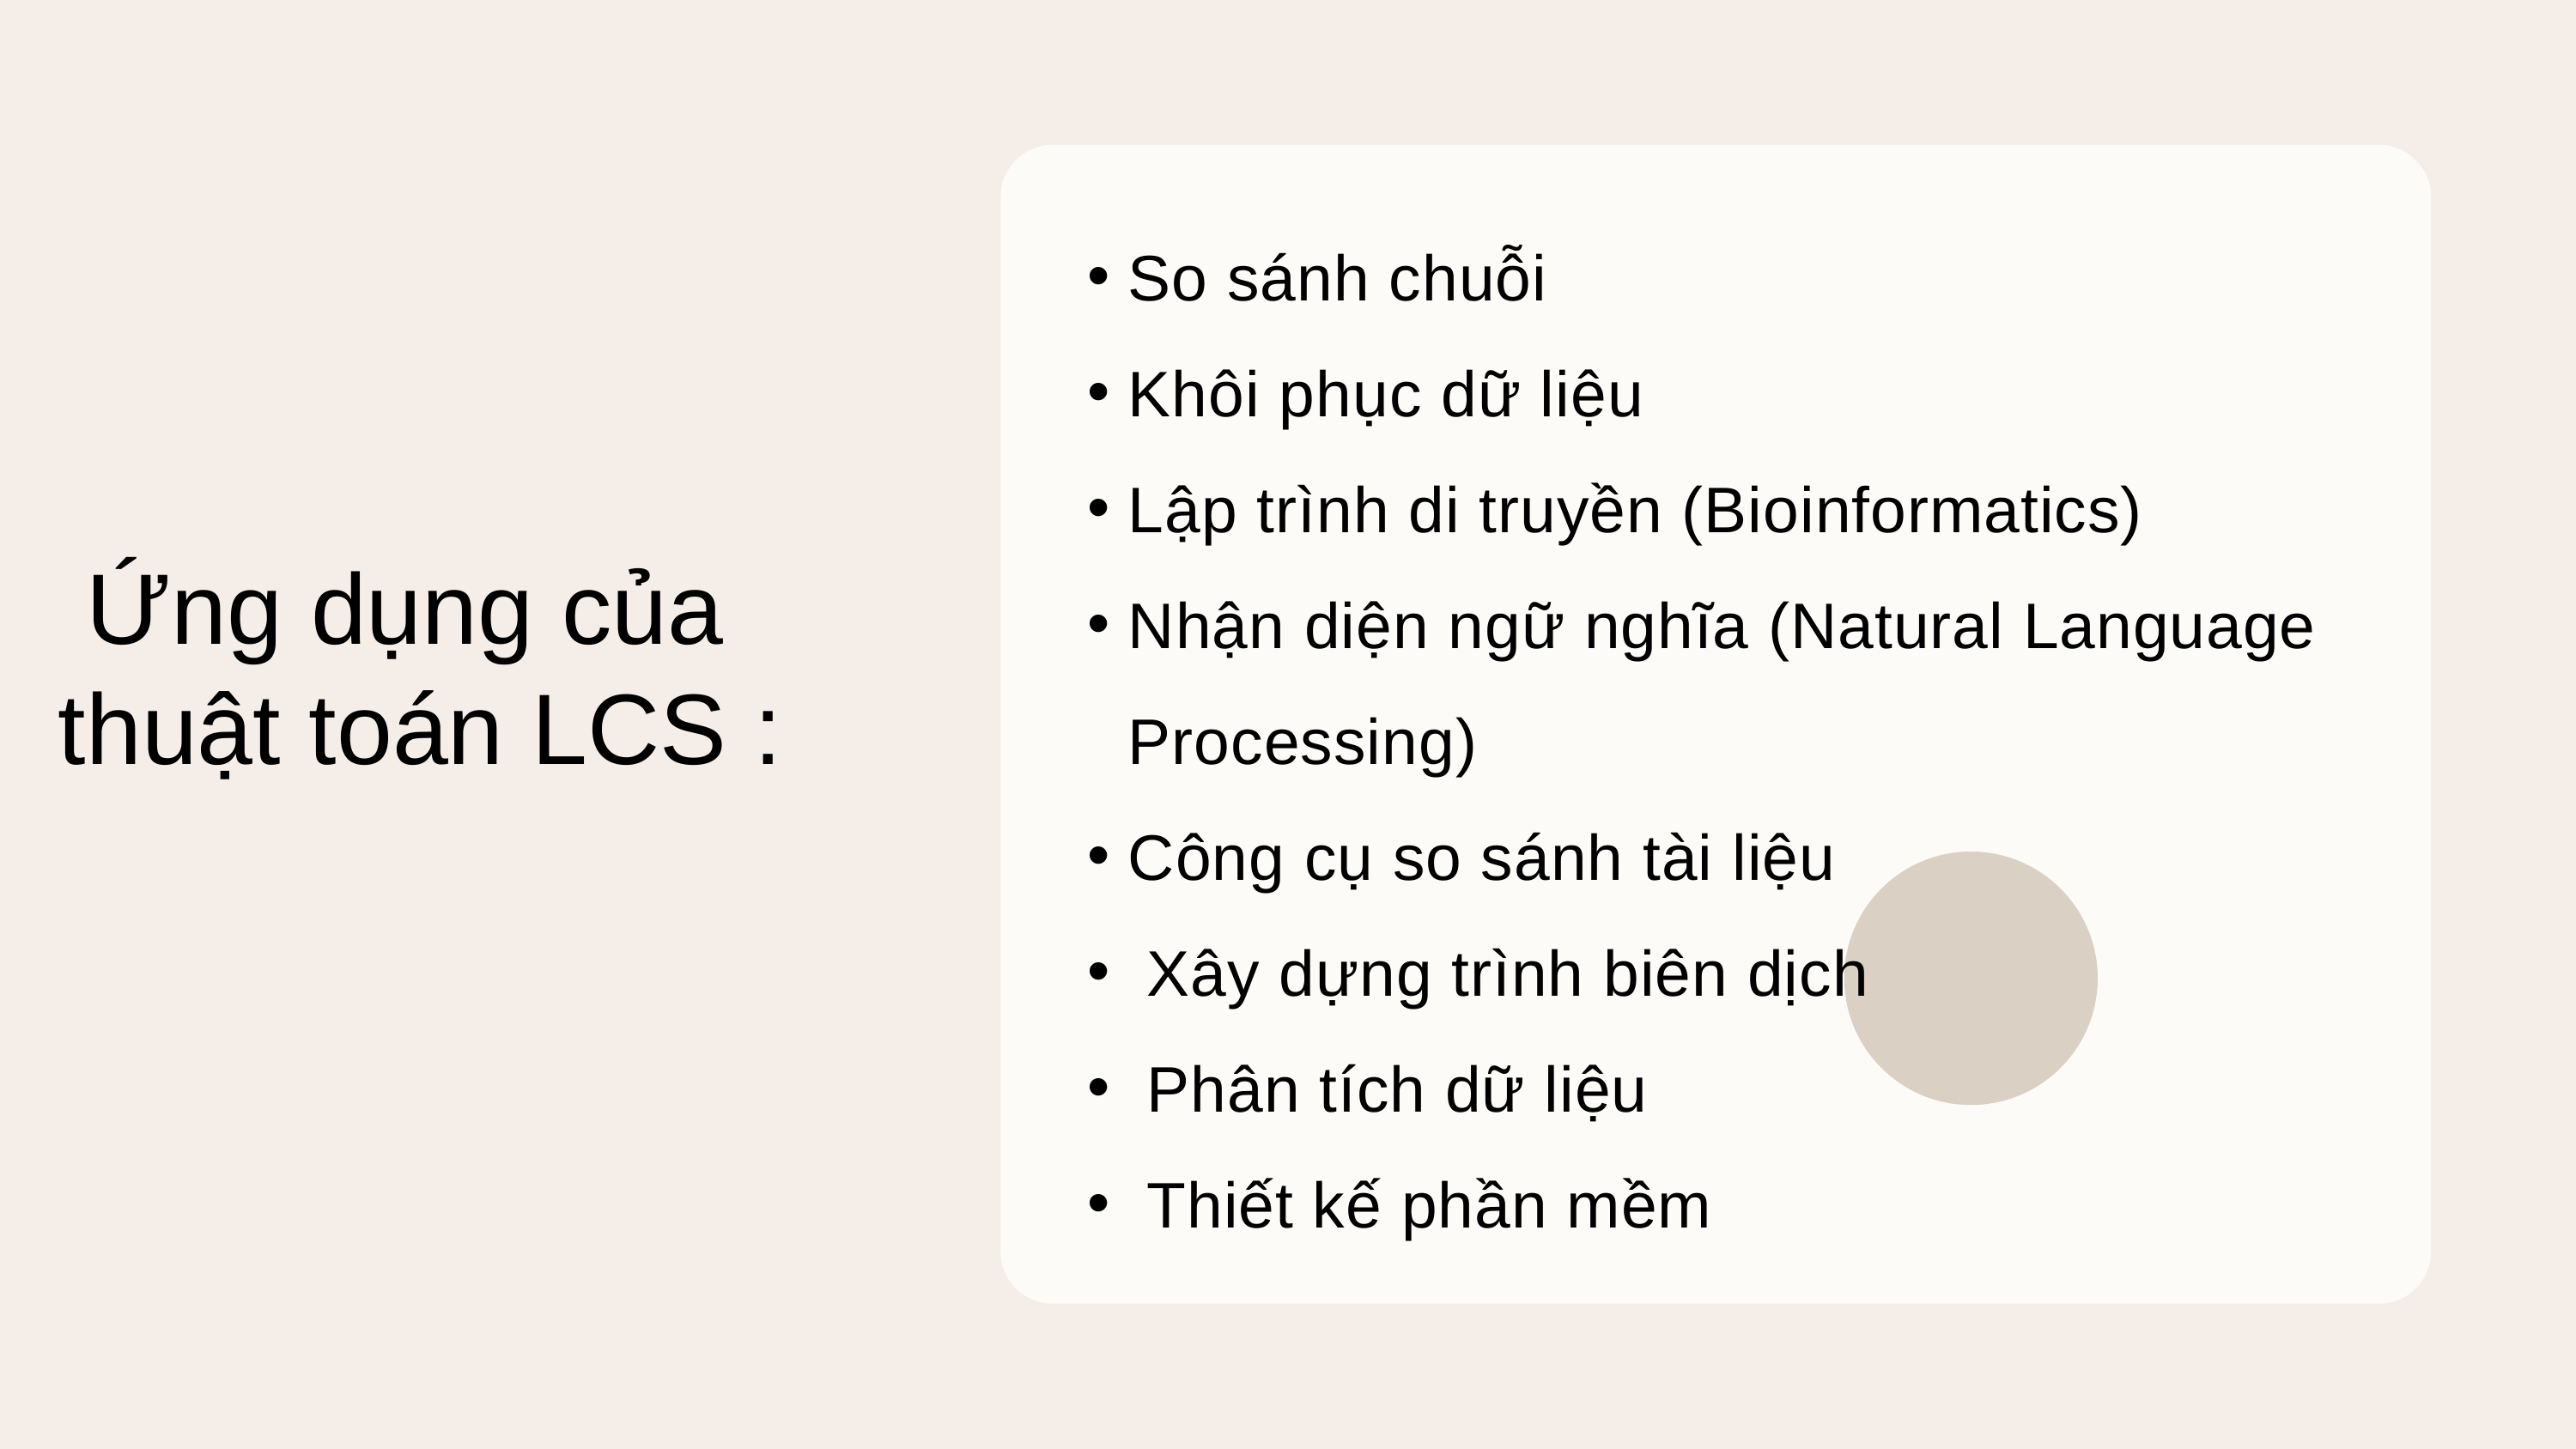

So sánh chuỗi
Khôi phục dữ liệu
Lập trình di truyền (Bioinformatics)
Nhận diện ngữ nghĩa (Natural Language Processing)
Công cụ so sánh tài liệu
 Xây dựng trình biên dịch
 Phân tích dữ liệu
 Thiết kế phần mềm
 Ứng dụng của thuật toán LCS :